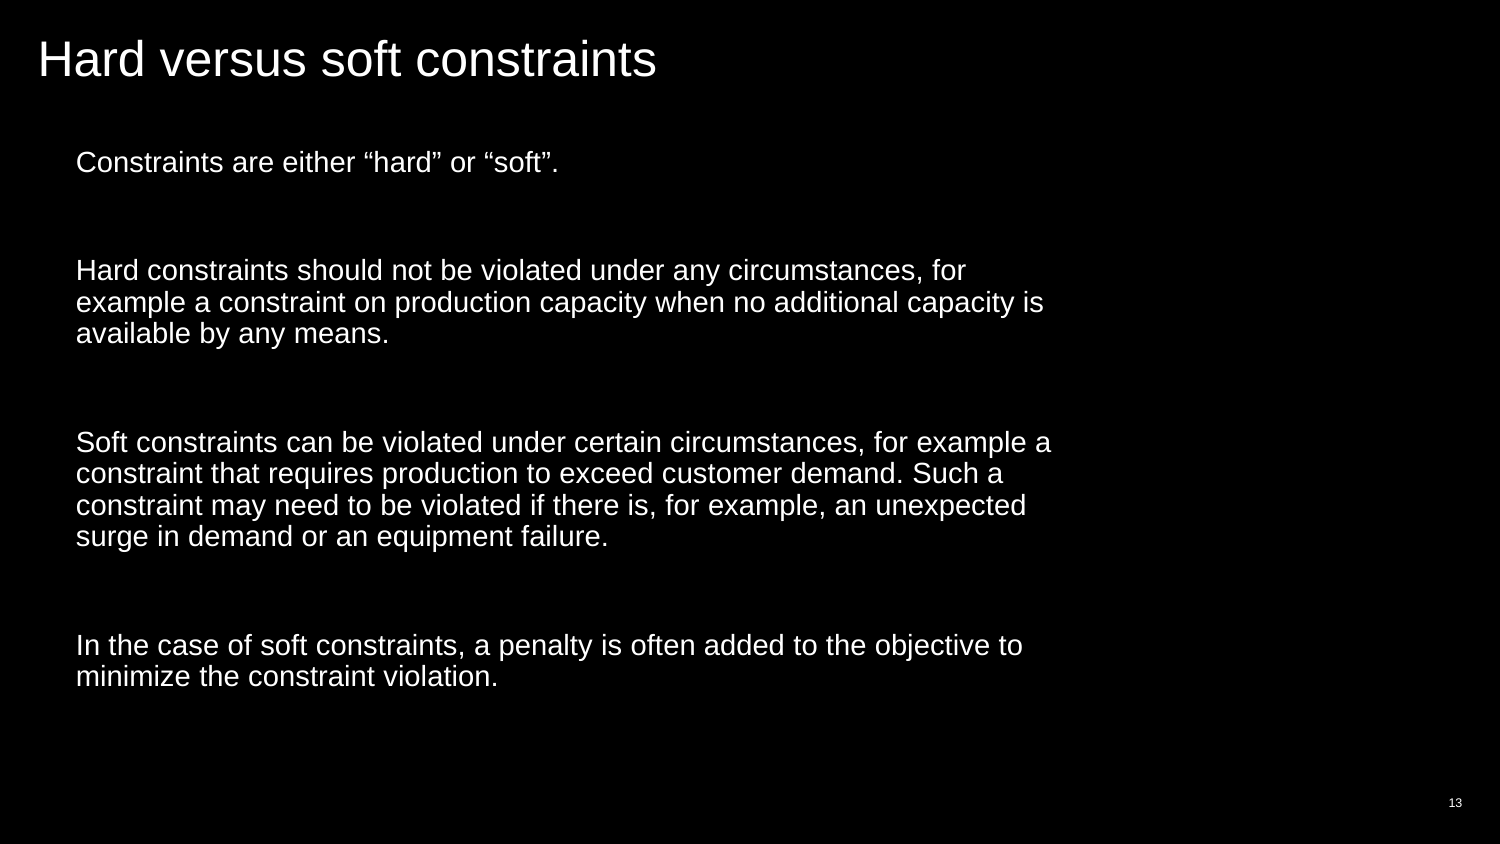

# Hard versus soft constraints
Constraints are either “hard” or “soft”.

Hard constraints should not be violated under any circumstances, for example a constraint on production capacity when no additional capacity is available by any means.

Soft constraints can be violated under certain circumstances, for example a constraint that requires production to exceed customer demand. Such a constraint may need to be violated if there is, for example, an unexpected surge in demand or an equipment failure.

In the case of soft constraints, a penalty is often added to the objective to minimize the constraint violation.

13